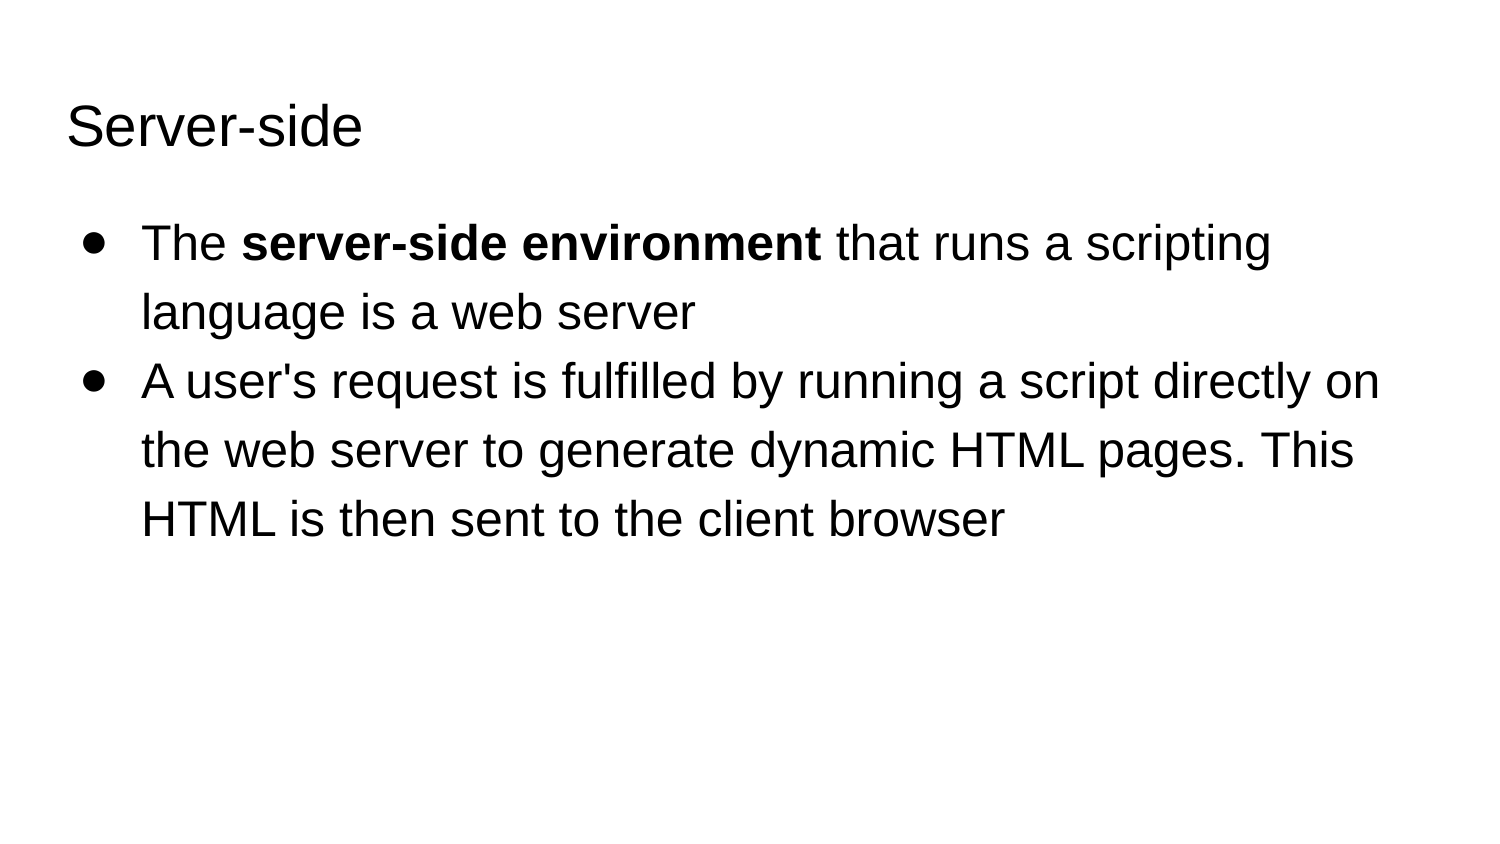

# Server-side

The server-side environment that runs a scripting language is a web server
A user's request is fulfilled by running a script directly on the web server to generate dynamic HTML pages. This HTML is then sent to the client browser